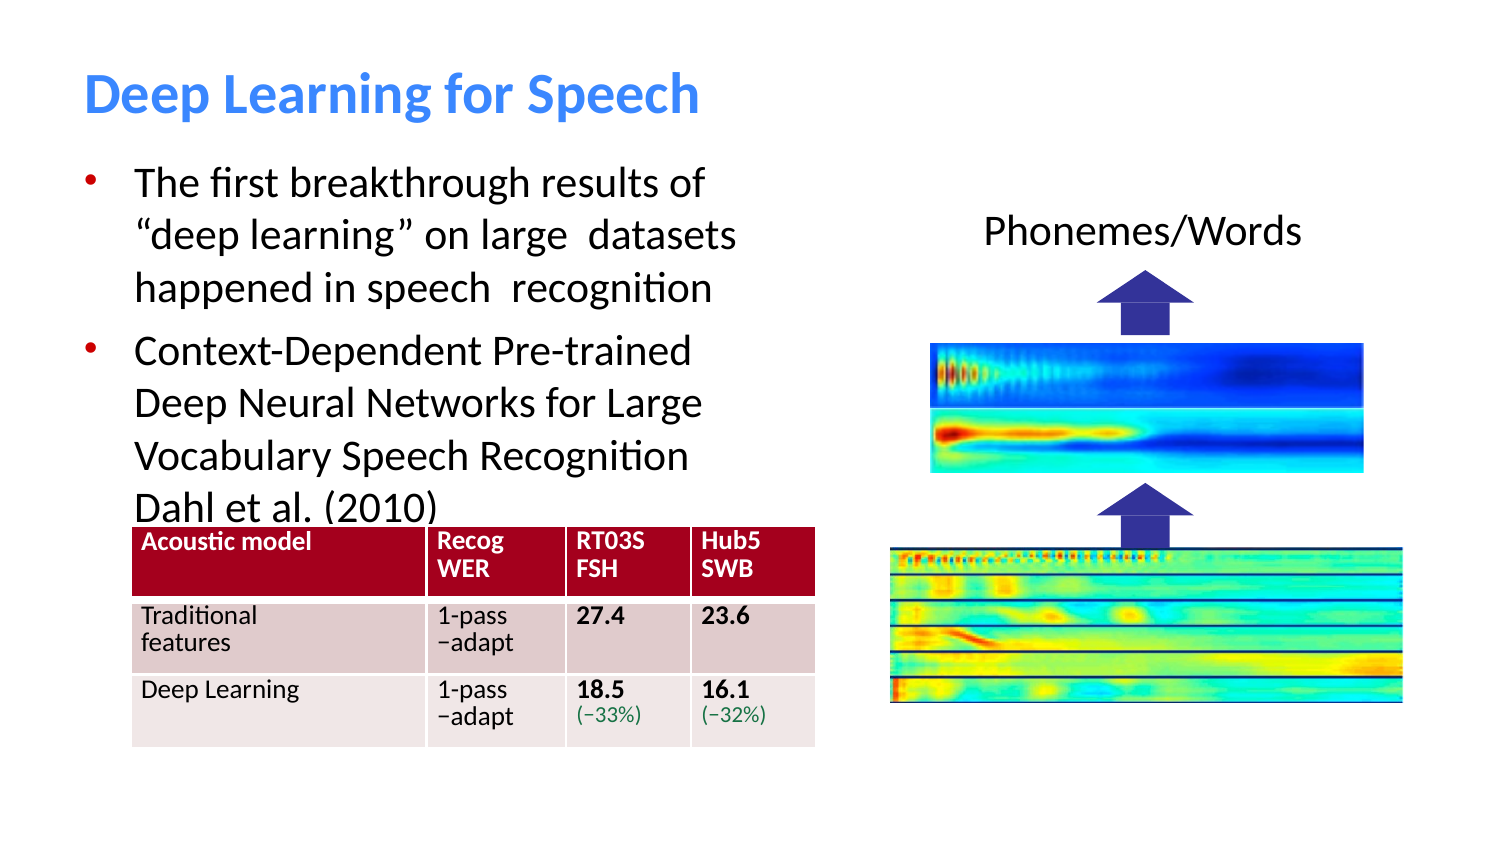

# Deep Learning for Speech
The first breakthrough results of  “deep learning” on large  datasets happened in speech  recognition
Context-Dependent Pre-trained  Deep Neural Networks for Large  Vocabulary Speech Recognition  Dahl et al. (2010)
Phonemes/Words

| Acoustic model | Recog WER | RT03S FSH | Hub5 SWB |
| --- | --- | --- | --- |
| Traditional features | 1-pass −adapt | 27.4 | 23.6 |
| Deep Learning | 1-pass −adapt | 18.5 (−33%) | 16.1 (−32%) |